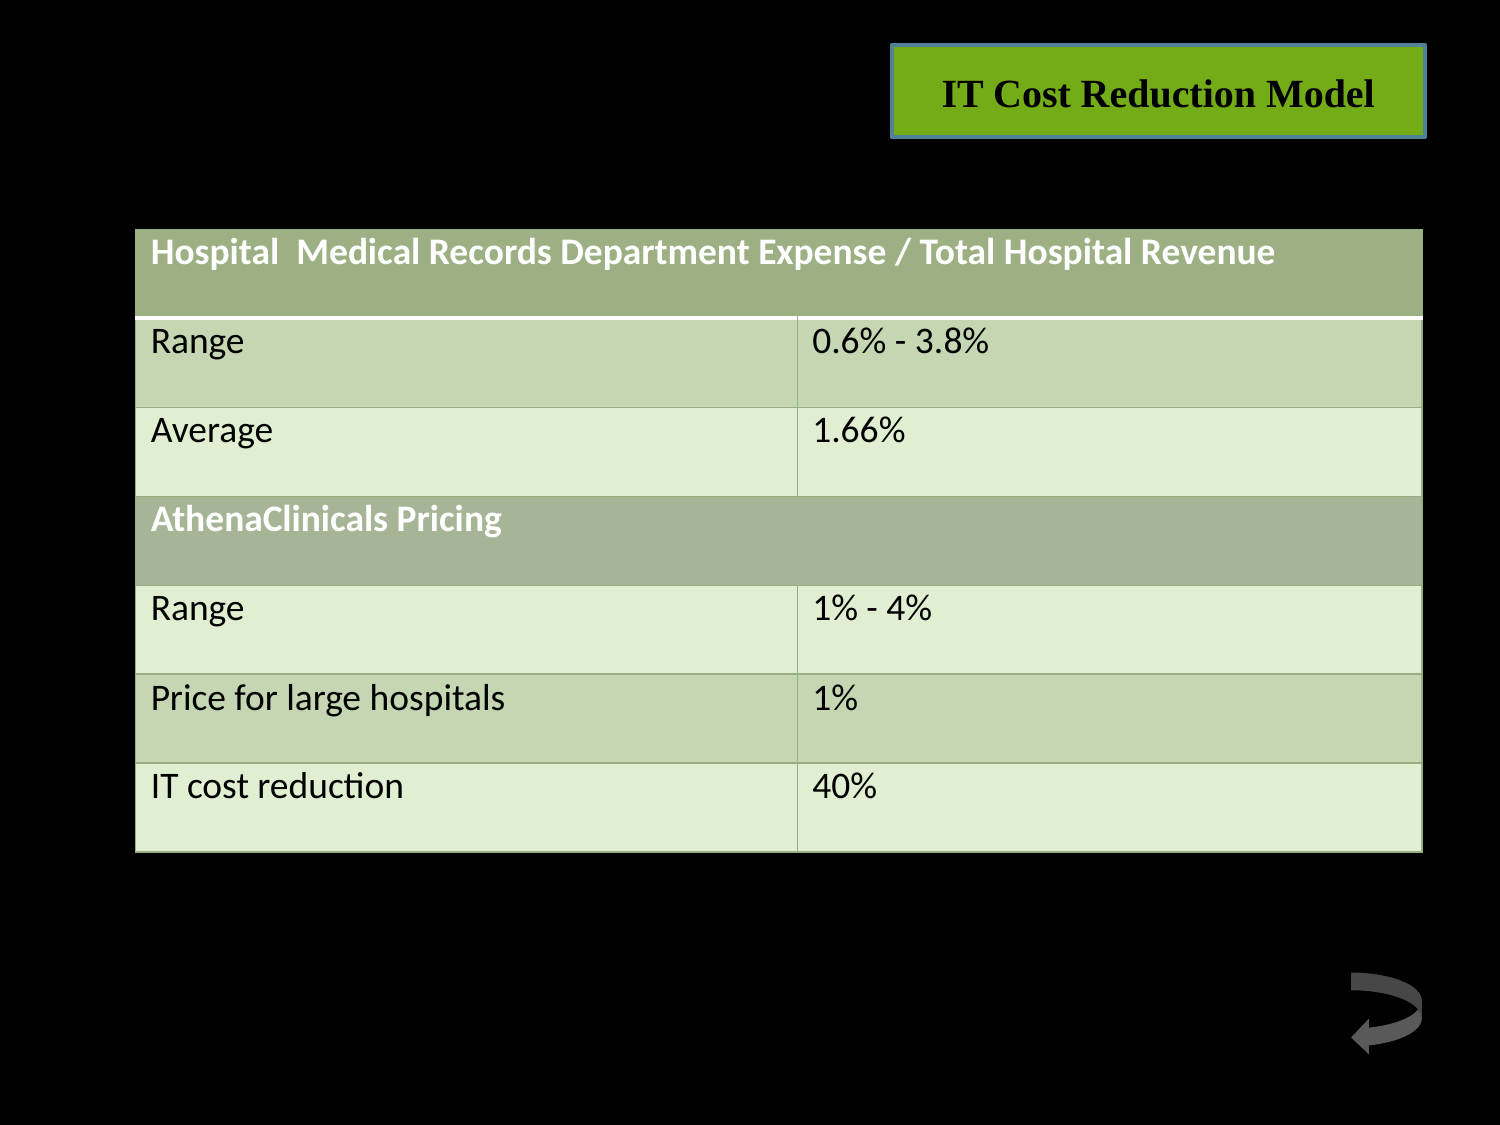

IT Cost Reduction Model
| Hospital Medical Records Department Expense / Total Hospital Revenue |  |
| --- | --- |
| Range | 0.6% - 3.8% |
| Average | 1.66% |
| AthenaClinicals Pricing |  |
| Range | 1% - 4% |
| Price for large hospitals | 1% |
| IT cost reduction | 40% |